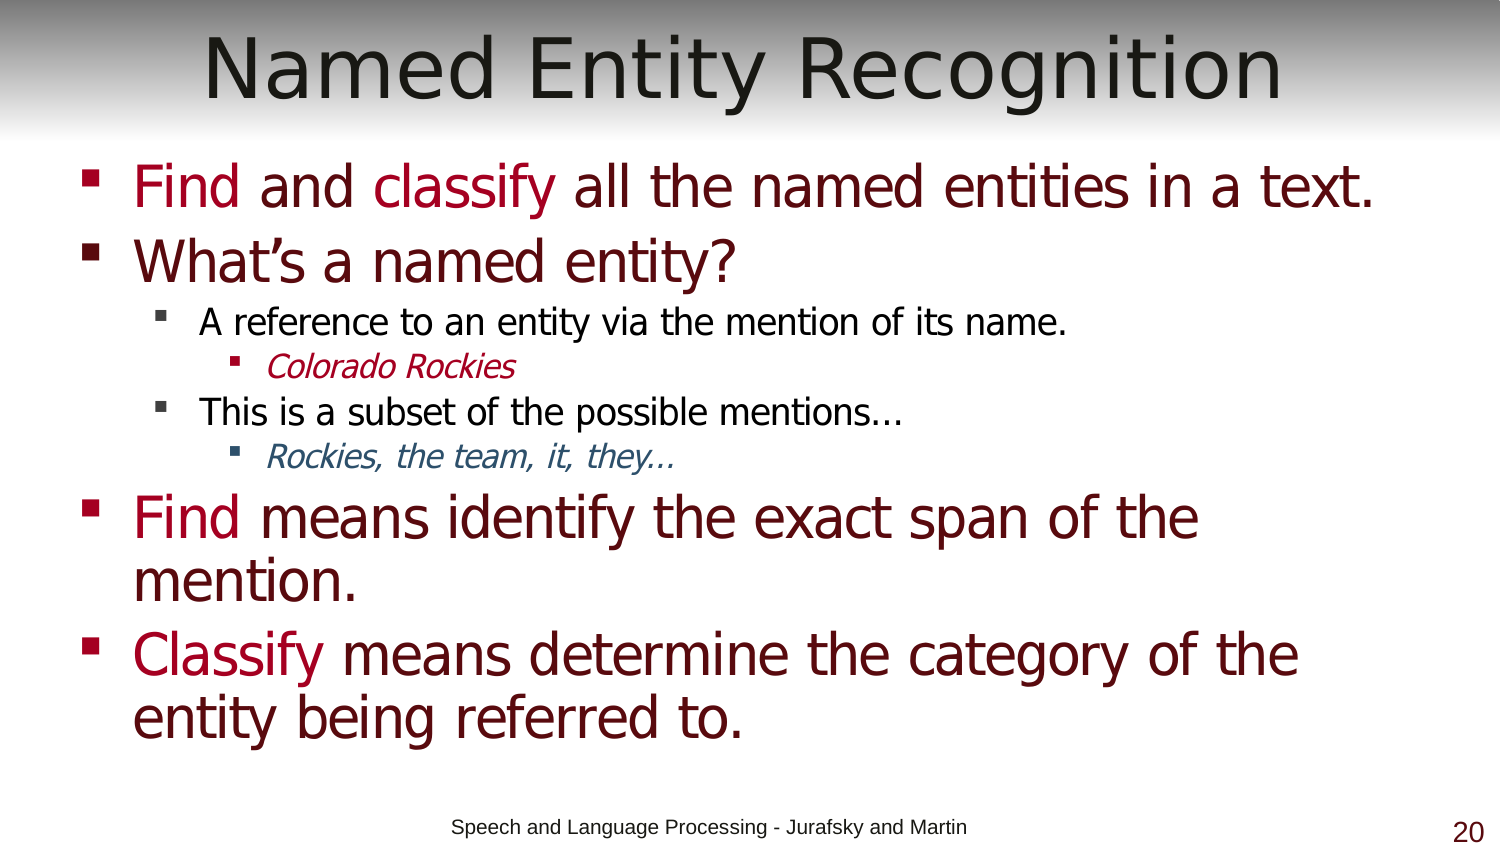

# Named Entity Recognition
Find and classify all the named entities in a text.
What’s a named entity?
A reference to an entity via the mention of its name.
Colorado Rockies
This is a subset of the possible mentions...
Rockies, the team, it, they...
Find means identify the exact span of the mention.
Classify means determine the category of the entity being referred to.

                                         Speech and Language Processing - Jurafsky and Martin
20